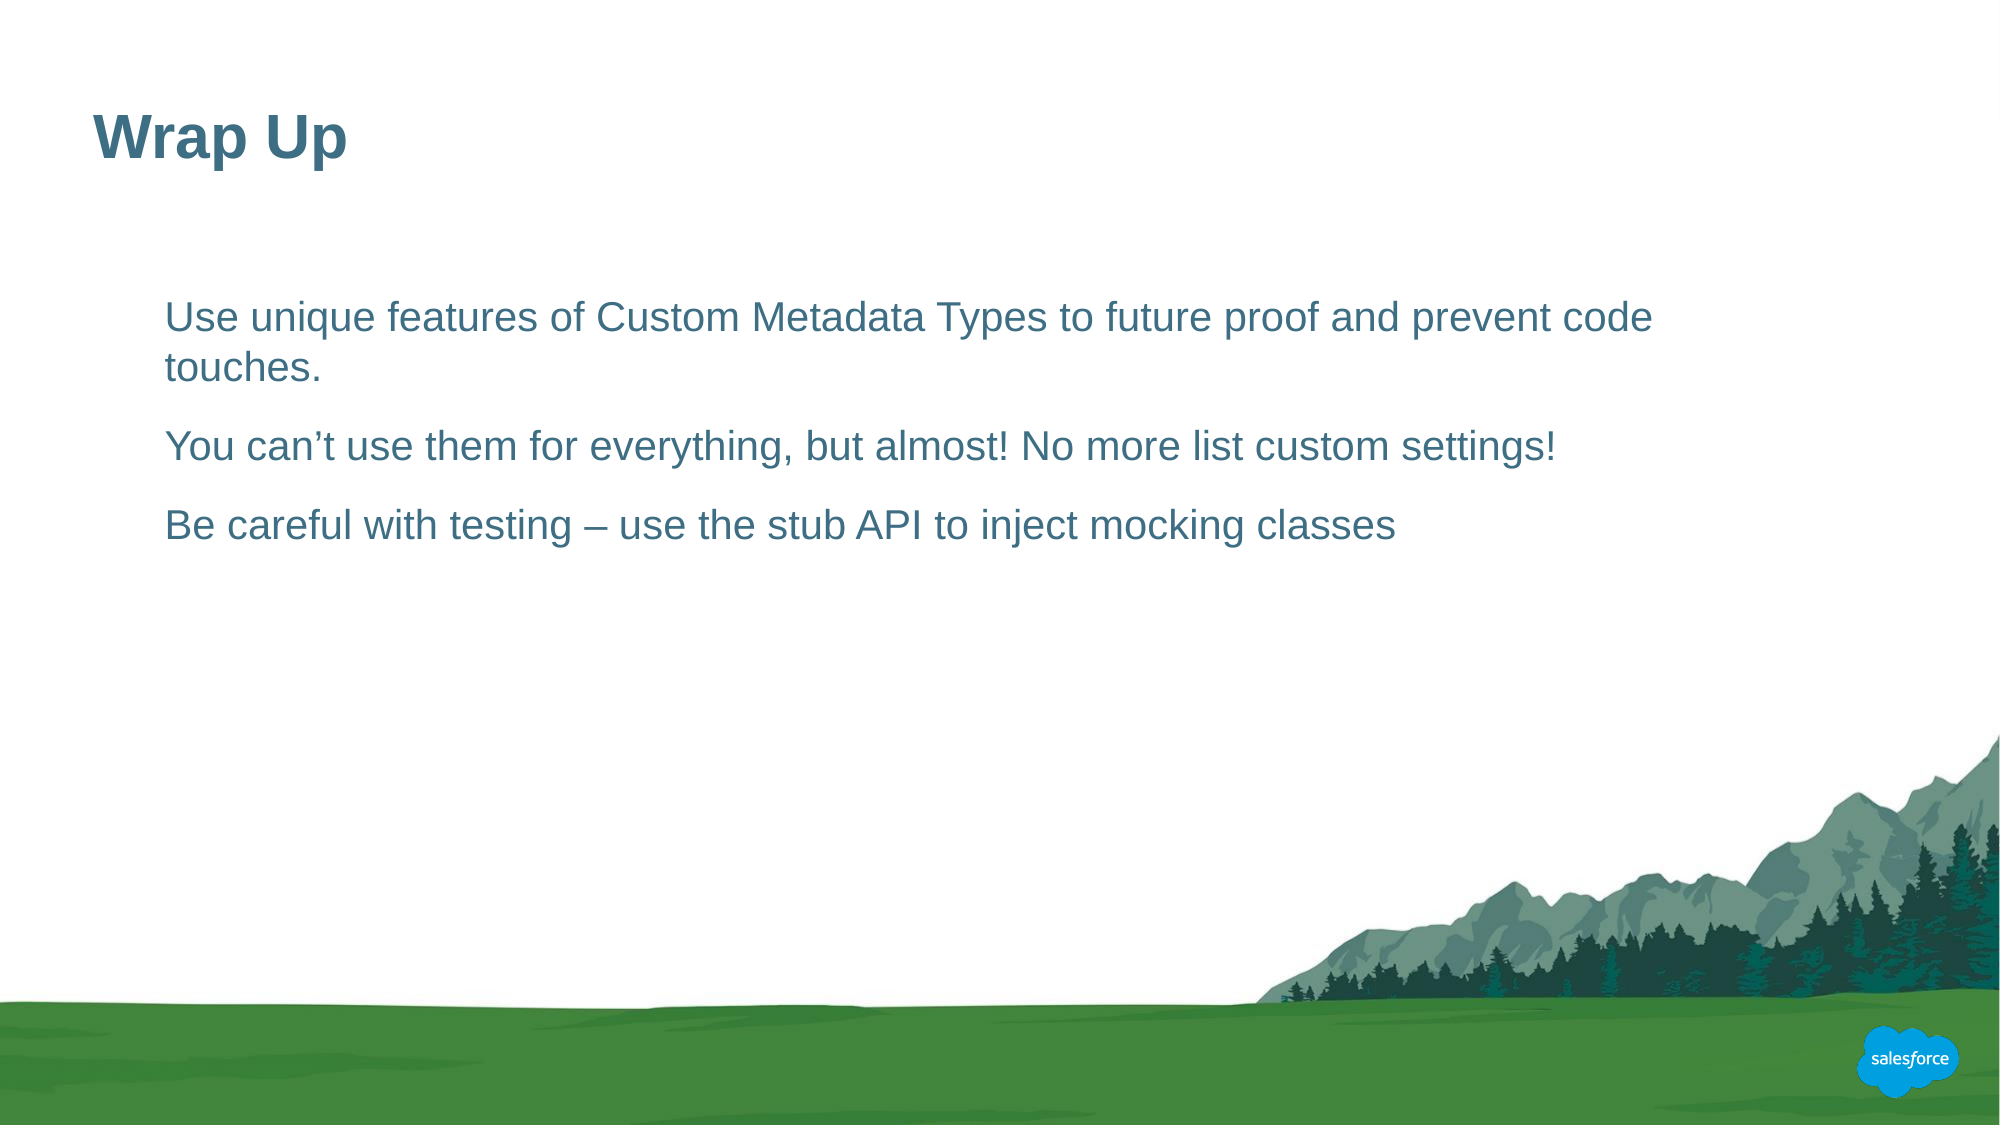

# Wrap Up

Use unique features of Custom Metadata Types to future proof and prevent code touches.
You can’t use them for everything, but almost! No more list custom settings!
Be careful with testing – use the stub API to inject mocking classes